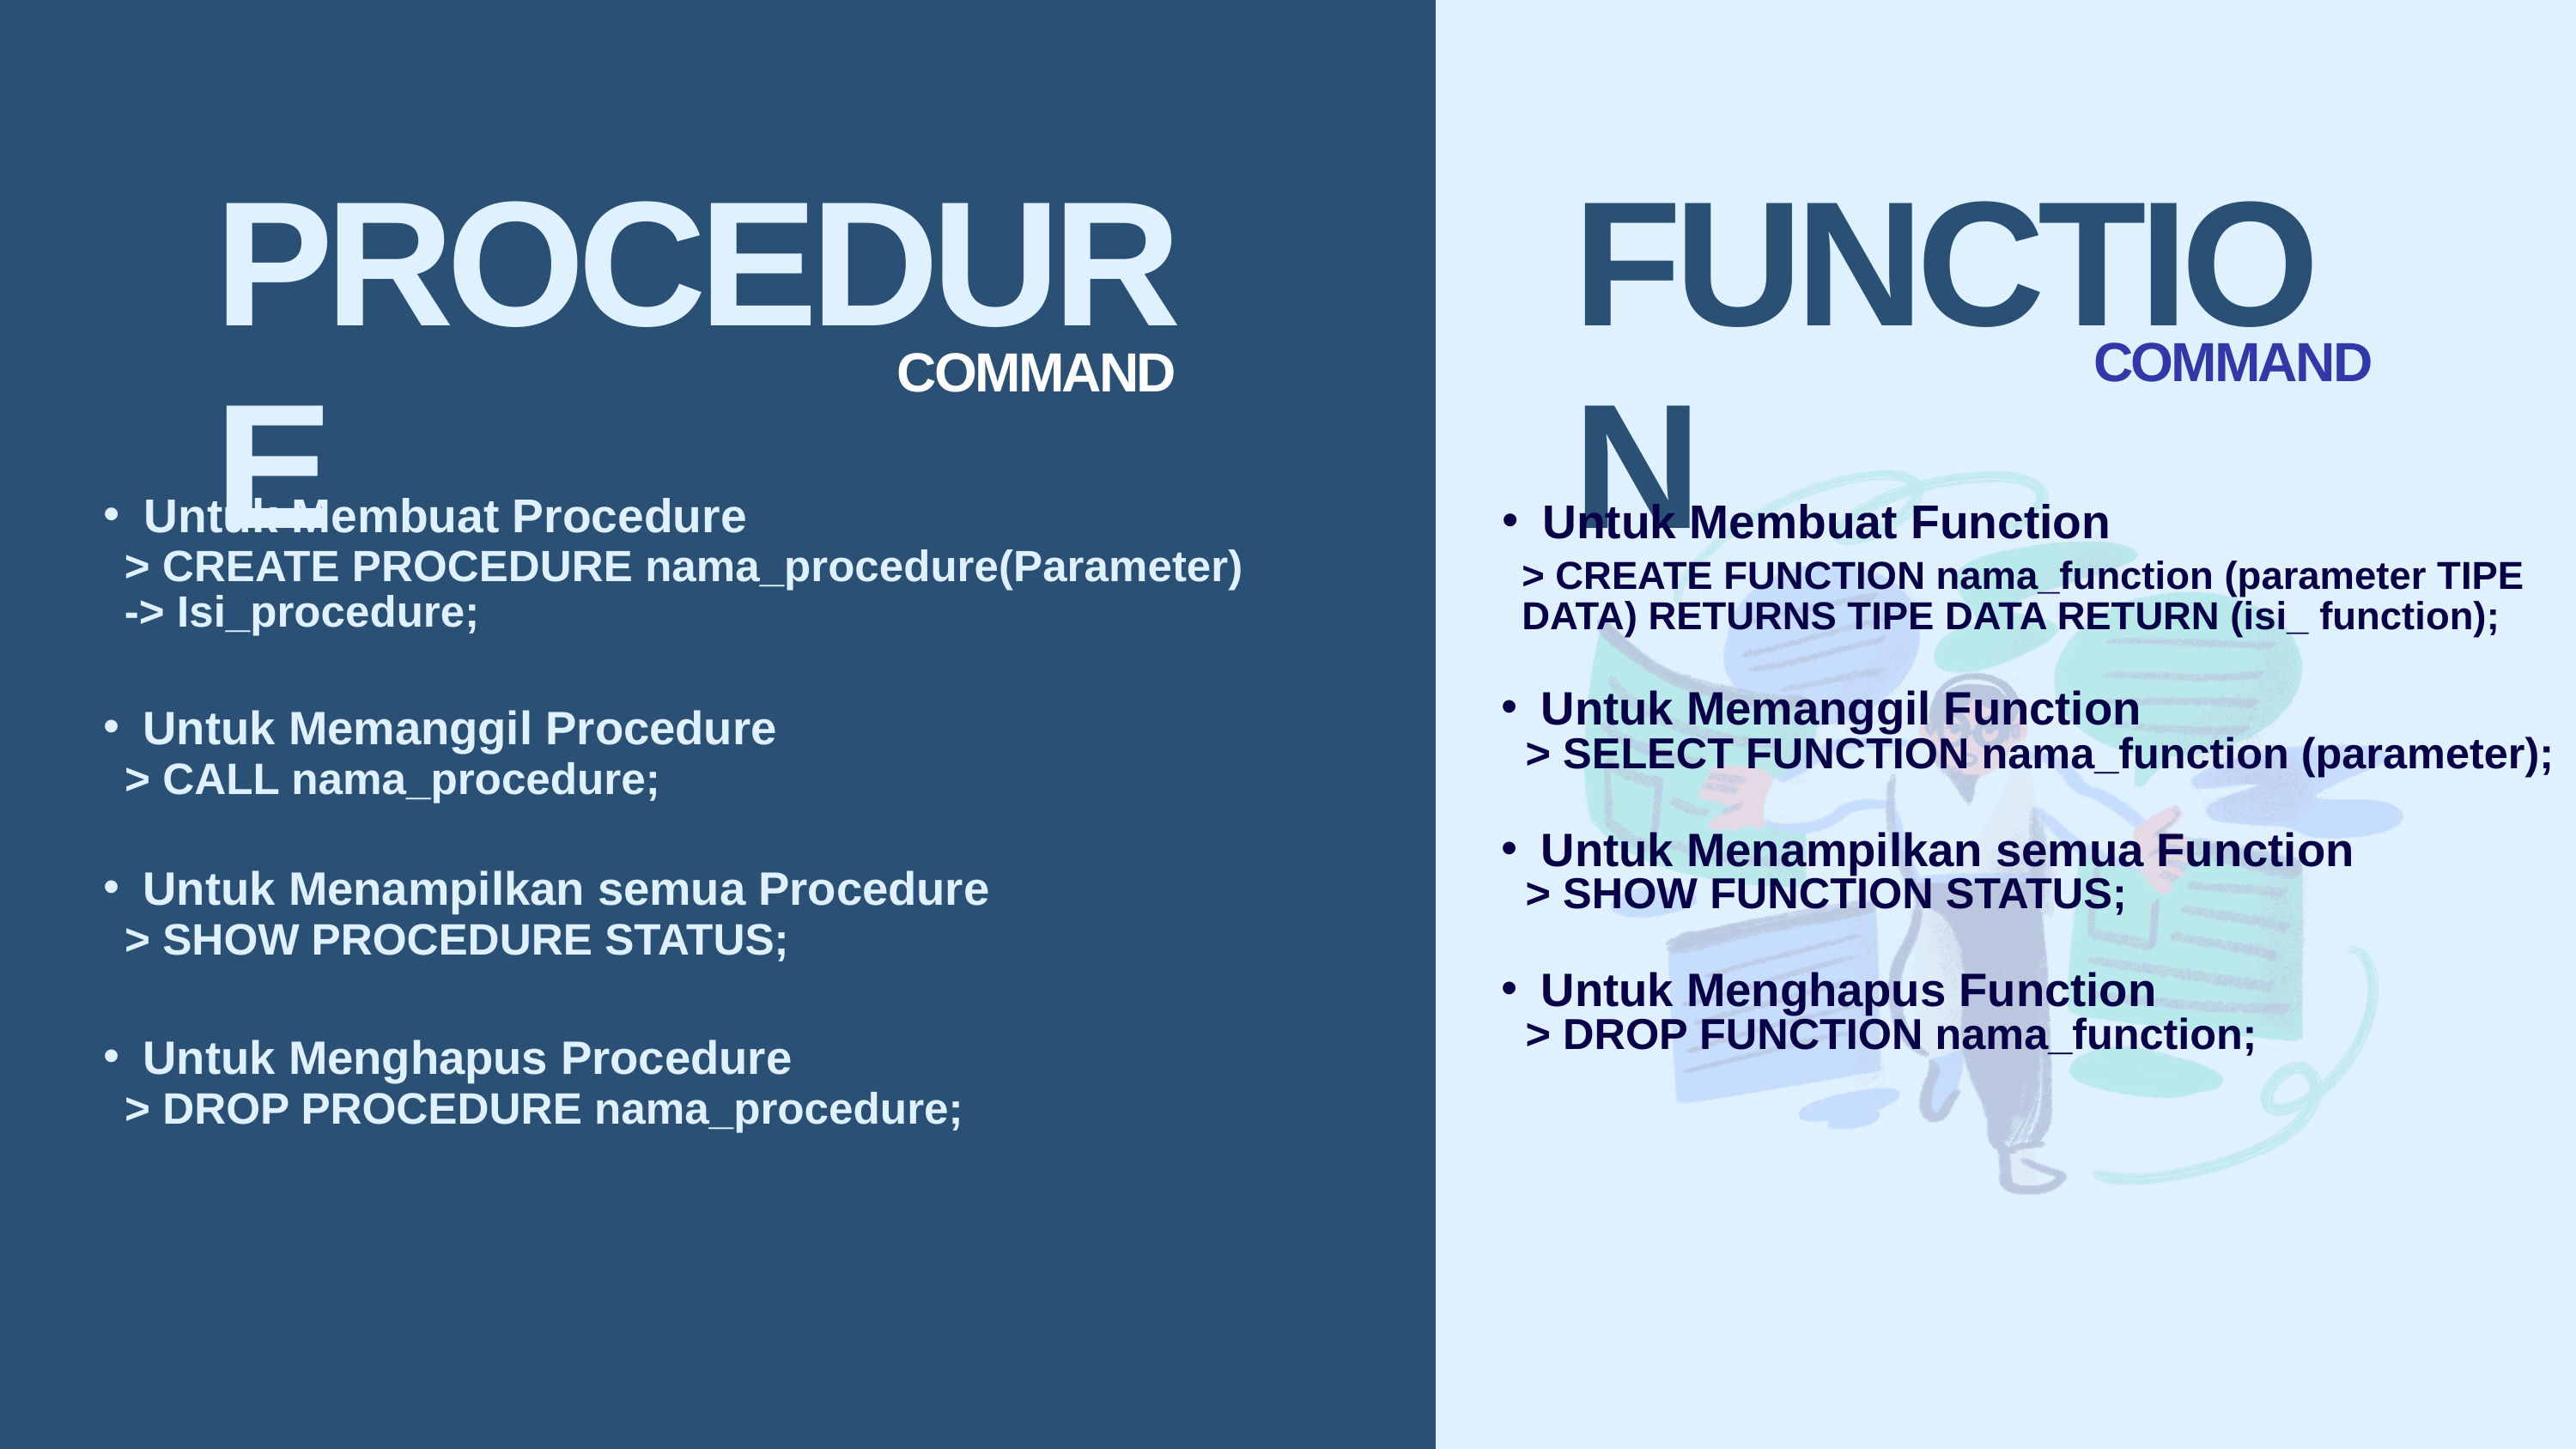

PROCEDURE
FUNCTION
COMMAND
COMMAND

Untuk Membuat Procedure
Untuk Membuat Function
> CREATE PROCEDURE nama_procedure(Parameter)
-> Isi_procedure;
> CREATE FUNCTION nama_function (parameter TIPE DATA) RETURNS TIPE DATA RETURN (isi_ function);
Untuk Memanggil Function
Untuk Memanggil Procedure
> SELECT FUNCTION nama_function (parameter);
> CALL nama_procedure;
Untuk Menampilkan semua Function
Untuk Menampilkan semua Procedure
> SHOW FUNCTION STATUS;
> SHOW PROCEDURE STATUS;
Untuk Menghapus Function
Untuk Menghapus Procedure
> DROP FUNCTION nama_function;
> DROP PROCEDURE nama_procedure;